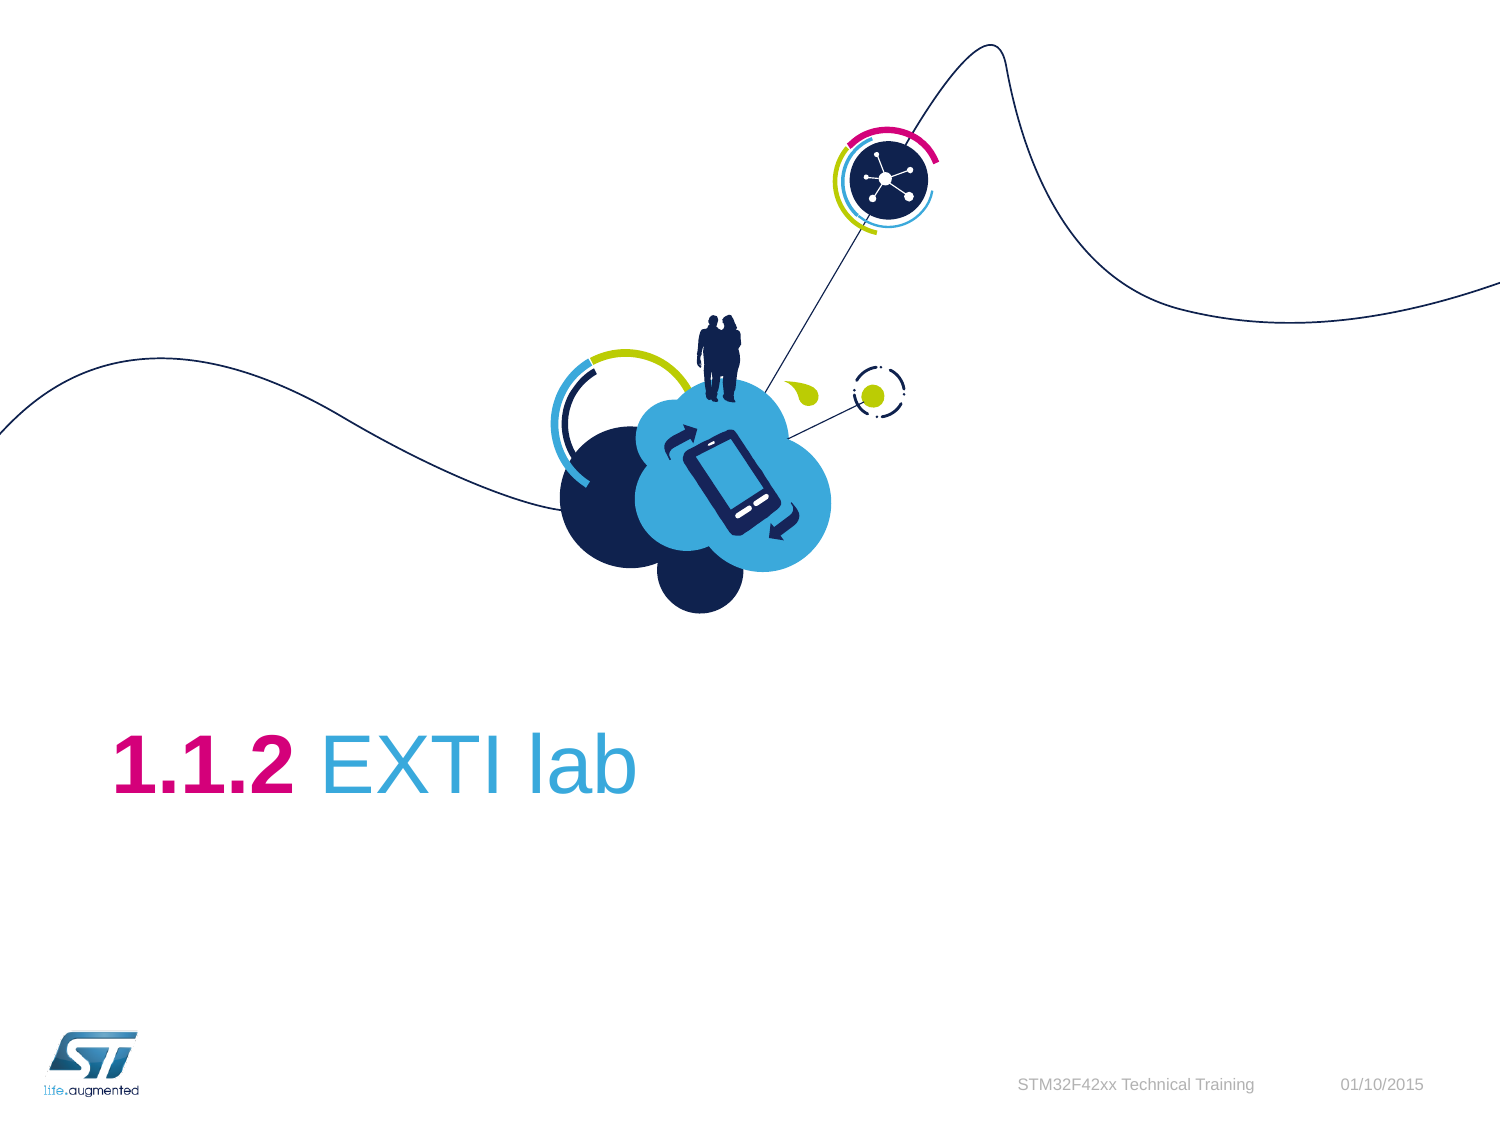

# 1.1.2 EXTI lab
STM32F42xx Technical Training
01/10/2015